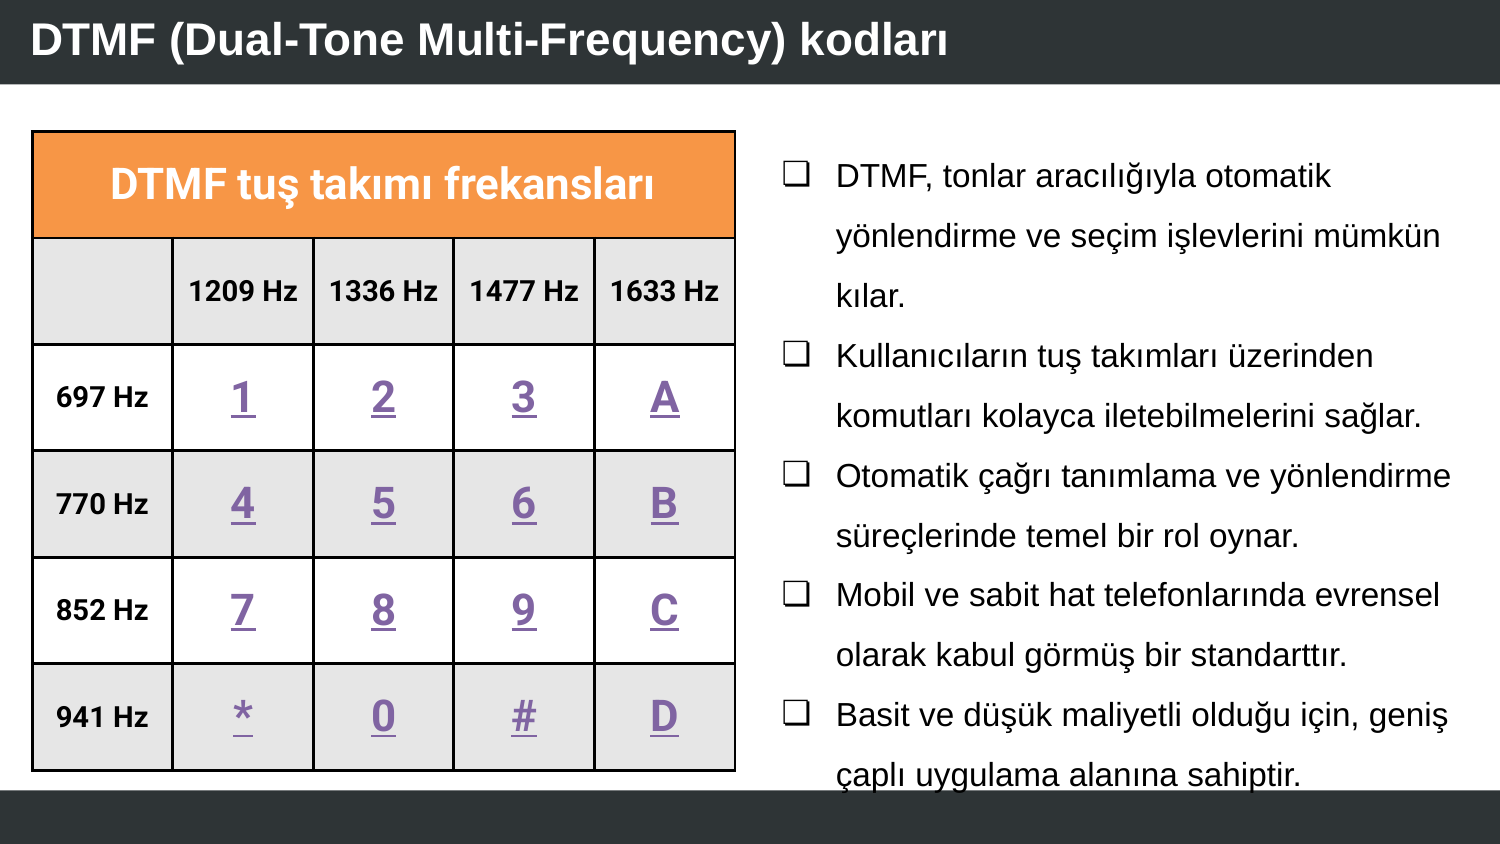

# DTMF (Dual-Tone Multi-Frequency) kodları
DTMF, tonlar aracılığıyla otomatik yönlendirme ve seçim işlevlerini mümkün kılar.
Kullanıcıların tuş takımları üzerinden komutları kolayca iletebilmelerini sağlar.
Otomatik çağrı tanımlama ve yönlendirme süreçlerinde temel bir rol oynar.
Mobil ve sabit hat telefonlarında evrensel olarak kabul görmüş bir standarttır.
Basit ve düşük maliyetli olduğu için, geniş çaplı uygulama alanına sahiptir.
| DTMF tuş takımı frekansları |  |  |  |  |
| --- | --- | --- | --- | --- |
|  | 1209 Hz | 1336 Hz | 1477 Hz | 1633 Hz |
| 697 Hz | 1 | 2 | 3 | A |
| 770 Hz | 4 | 5 | 6 | B |
| 852 Hz | 7 | 8 | 9 | C |
| 941 Hz | \* | 0 | # | D |